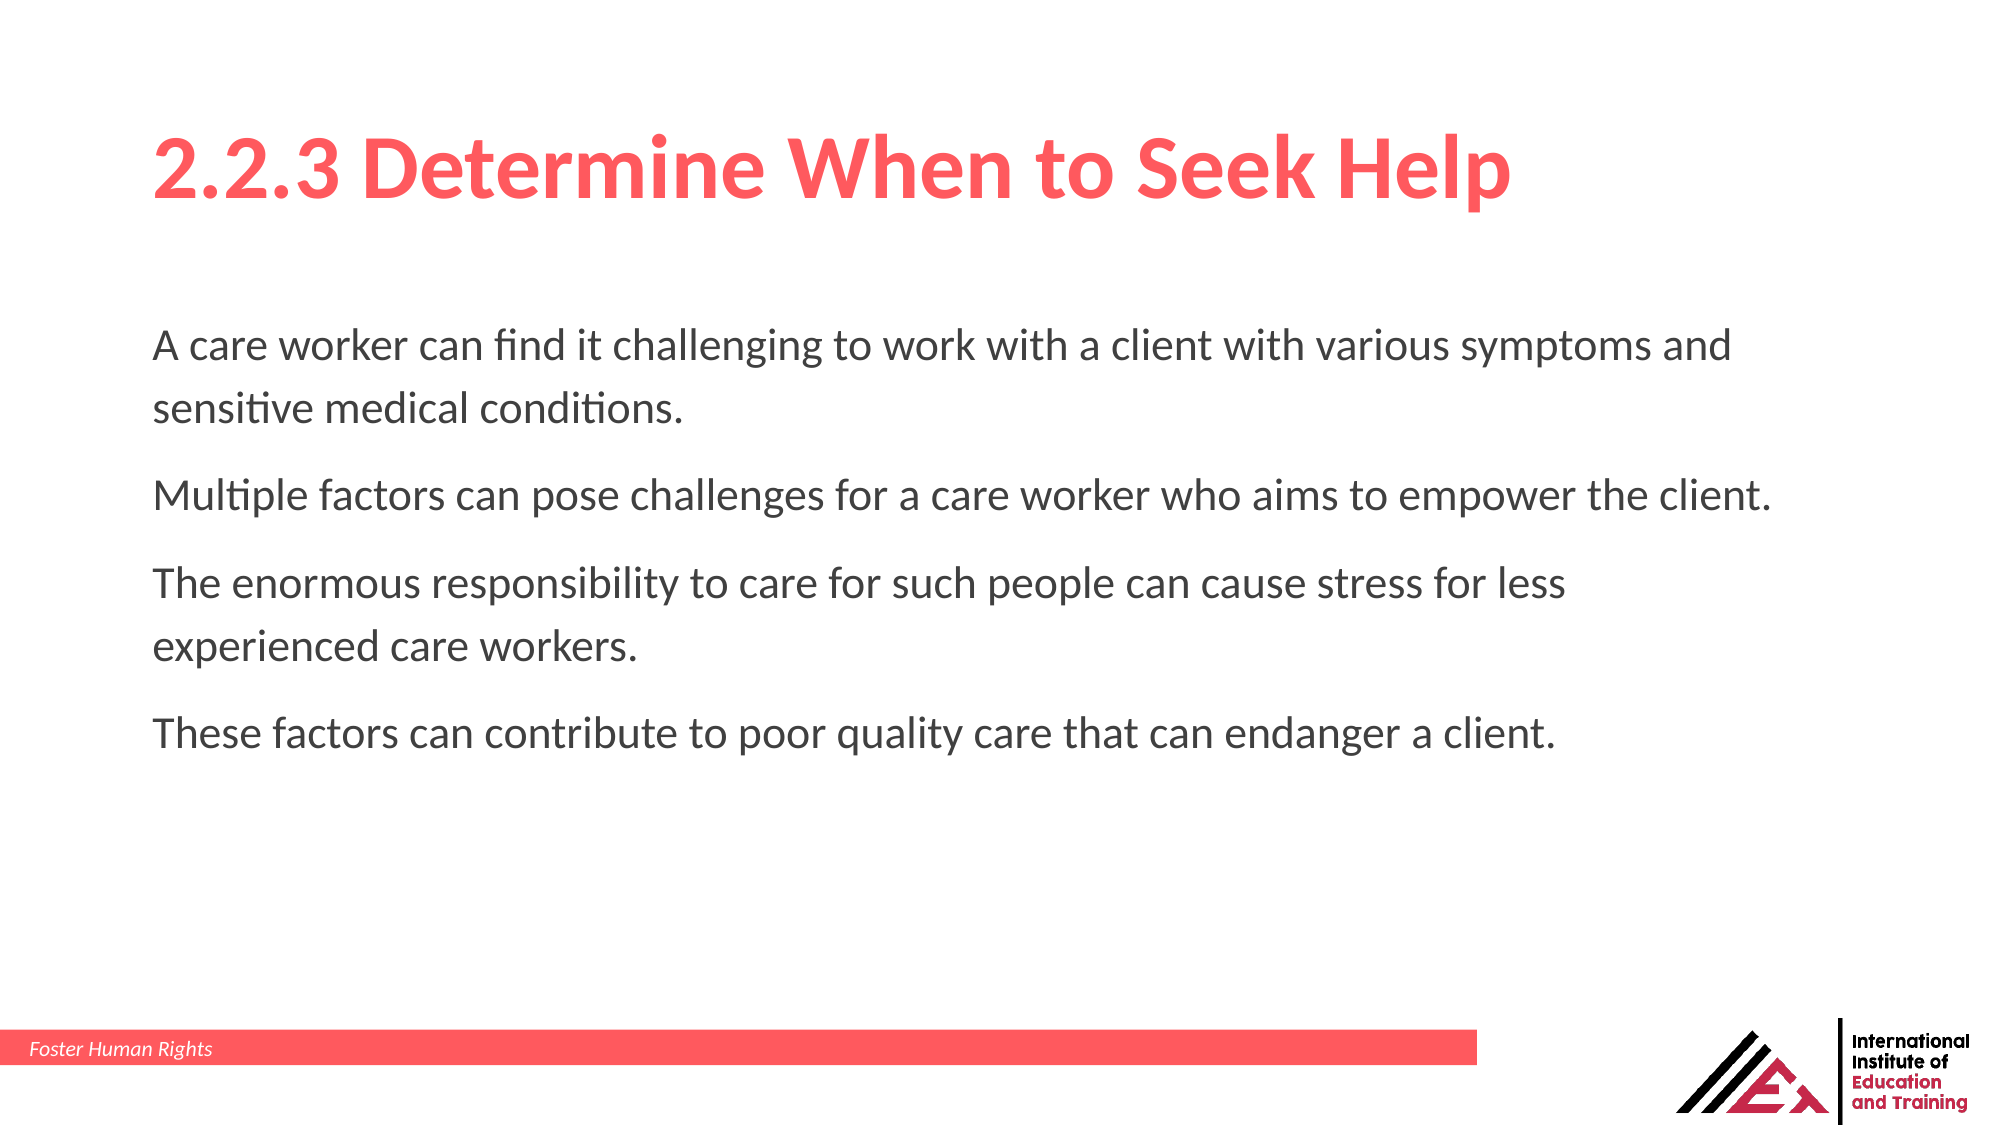

# 2.2.3 Determine When to Seek Help
A care worker can find it challenging to work with a client with various symptoms and sensitive medical conditions.
Multiple factors can pose challenges for a care worker who aims to empower the client.
The enormous responsibility to care for such people can cause stress for less experienced care workers.
These factors can contribute to poor quality care that can endanger a client.
Foster Human Rights